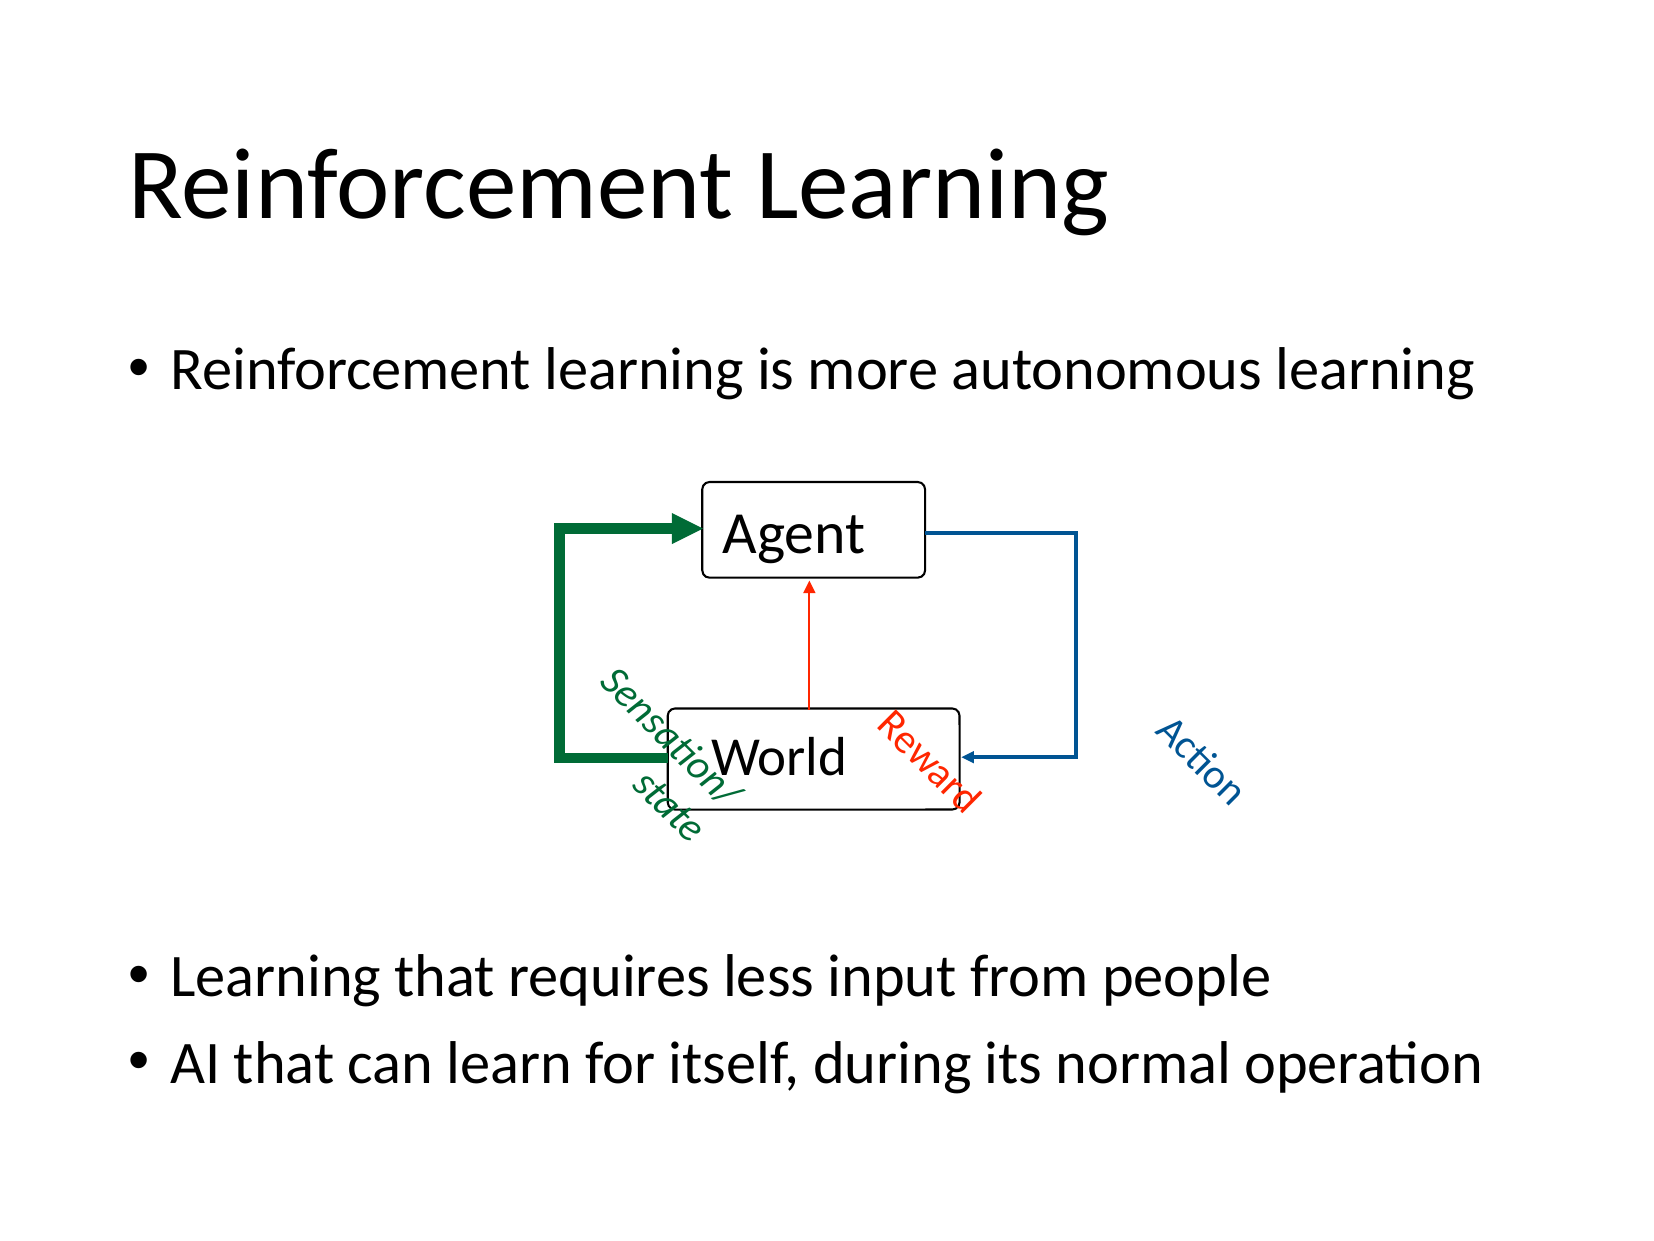

# Reinforcement Learning
Reinforcement learning is more autonomous learning

Learning that requires less input from people
AI that can learn for itself, during its normal operation

 Agent

Sensation/
state
Action
Reward

 World